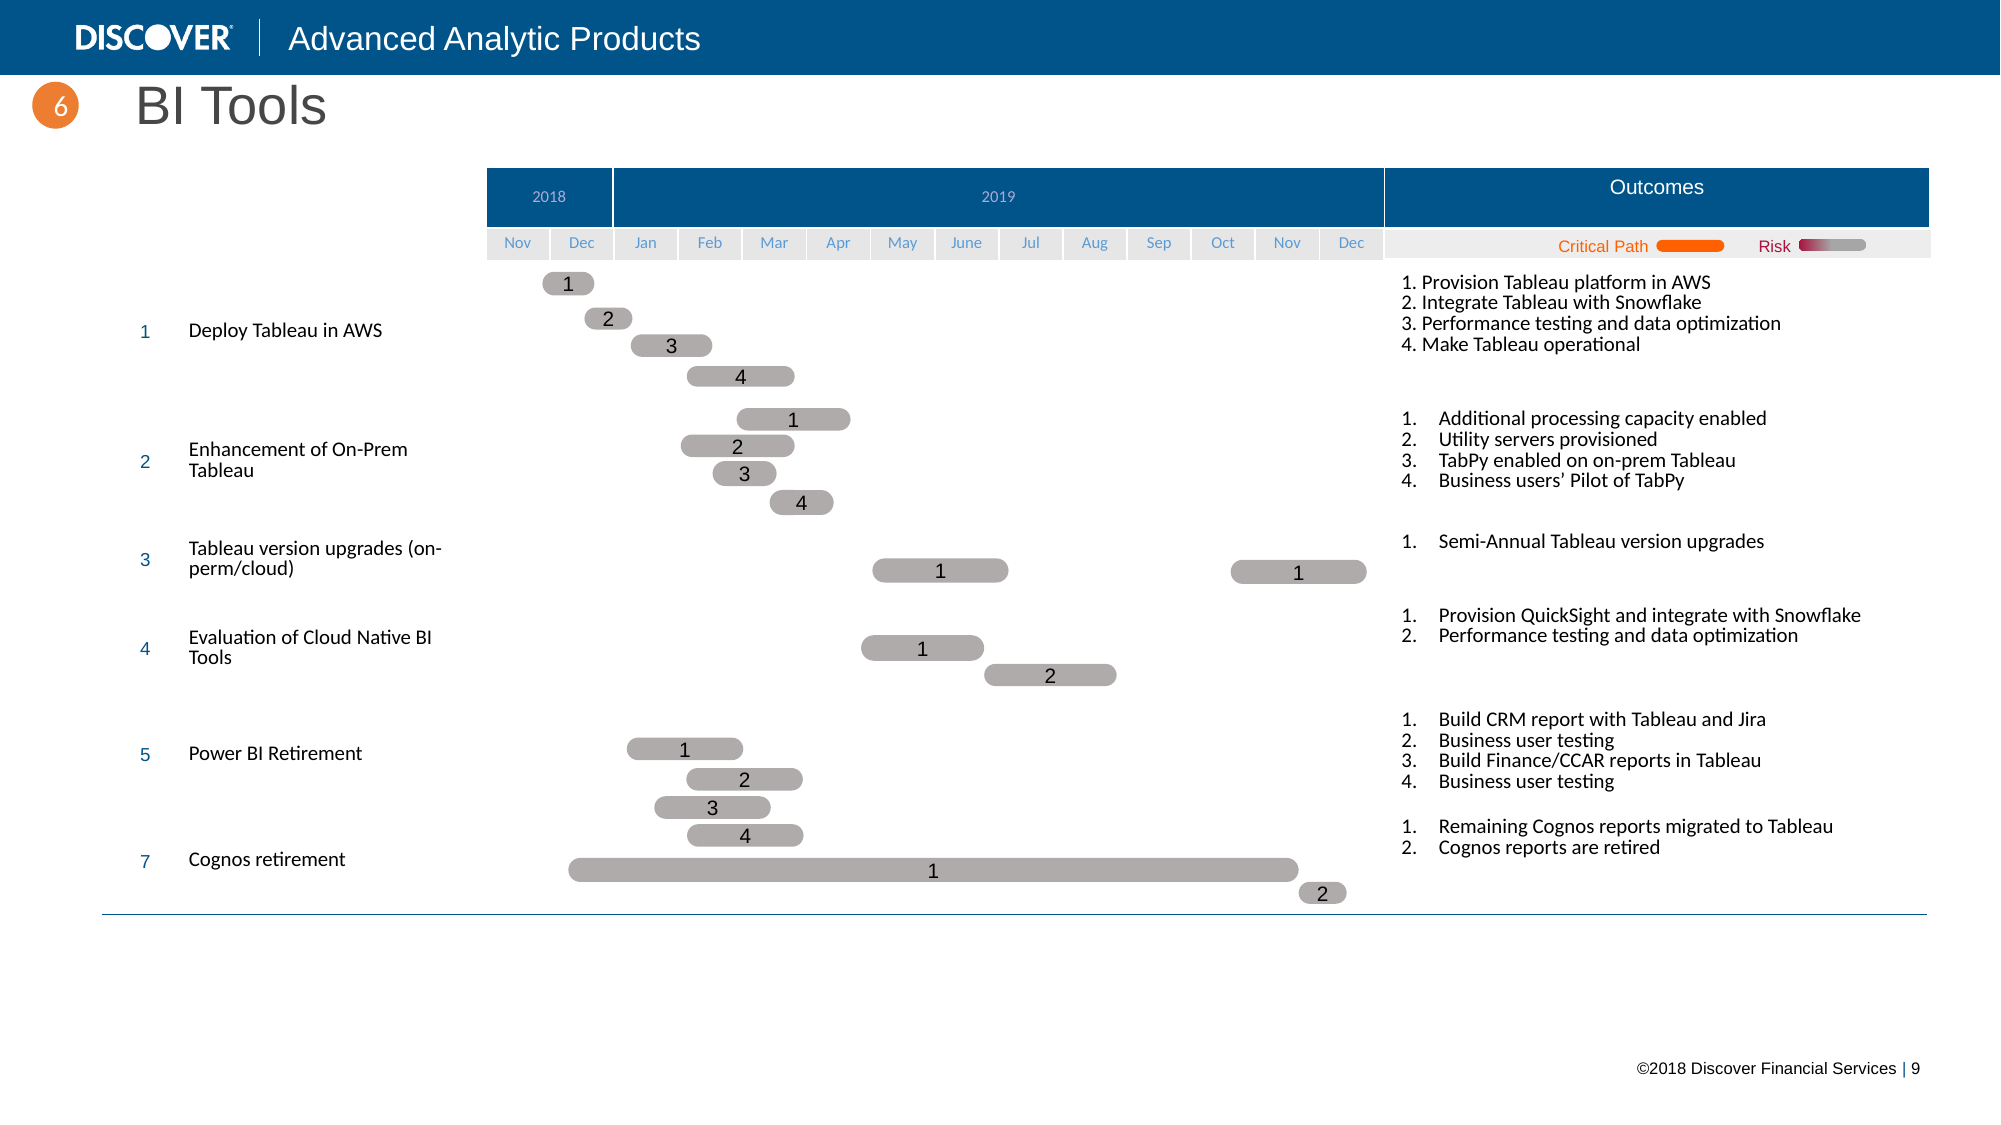

BI Tools
6
| 2018 | 2019 | Outcomes |
| --- | --- | --- |
| Nov | Dec | Jan | Feb | Mar | Apr | May | June | Jul | Aug | Sep | Oct | Nov | Dec |
| --- | --- | --- | --- | --- | --- | --- | --- | --- | --- | --- | --- | --- | --- |
|  |
| --- |
Risk

Critical Path

| 1 | Deploy Tableau in AWS |  |  |  |  |  |  |  |  |  |  |  |  |  |  | 1. Provision Tableau platform in AWS 2. Integrate Tableau with Snowflake 3. Performance testing and data optimization 4. Make Tableau operational |
| --- | --- | --- | --- | --- | --- | --- | --- | --- | --- | --- | --- | --- | --- | --- | --- | --- |
| 2 | Enhancement of On-Prem Tableau |  |  |  |  |  |  |  |  |  |  |  |  |  |  | Additional processing capacity enabled Utility servers provisioned TabPy enabled on on-prem Tableau Business users’ Pilot of TabPy |
| 3 | Tableau version upgrades (on-perm/cloud) |  |  |  |  |  |  |  |  |  |  |  |  |  |  | Semi-Annual Tableau version upgrades |
| 4 | Evaluation of Cloud Native BI Tools |  |  |  |  |  |  |  |  |  |  |  |  |  |  | Provision QuickSight and integrate with Snowflake Performance testing and data optimization |
| 5 | Power BI Retirement |  |  |  |  |  |  |  |  |  |  |  |  |  |  | Build CRM report with Tableau and Jira Business user testing Build Finance/CCAR reports in Tableau Business user testing |
| 7 | Cognos retirement |  |  |  |  |  |  |  |  |  |  |  |  |  |  | Remaining Cognos reports migrated to Tableau Cognos reports are retired |
1
2
3
4
1
2
3
4
1
1
1
2
1
2
3
4
1
2